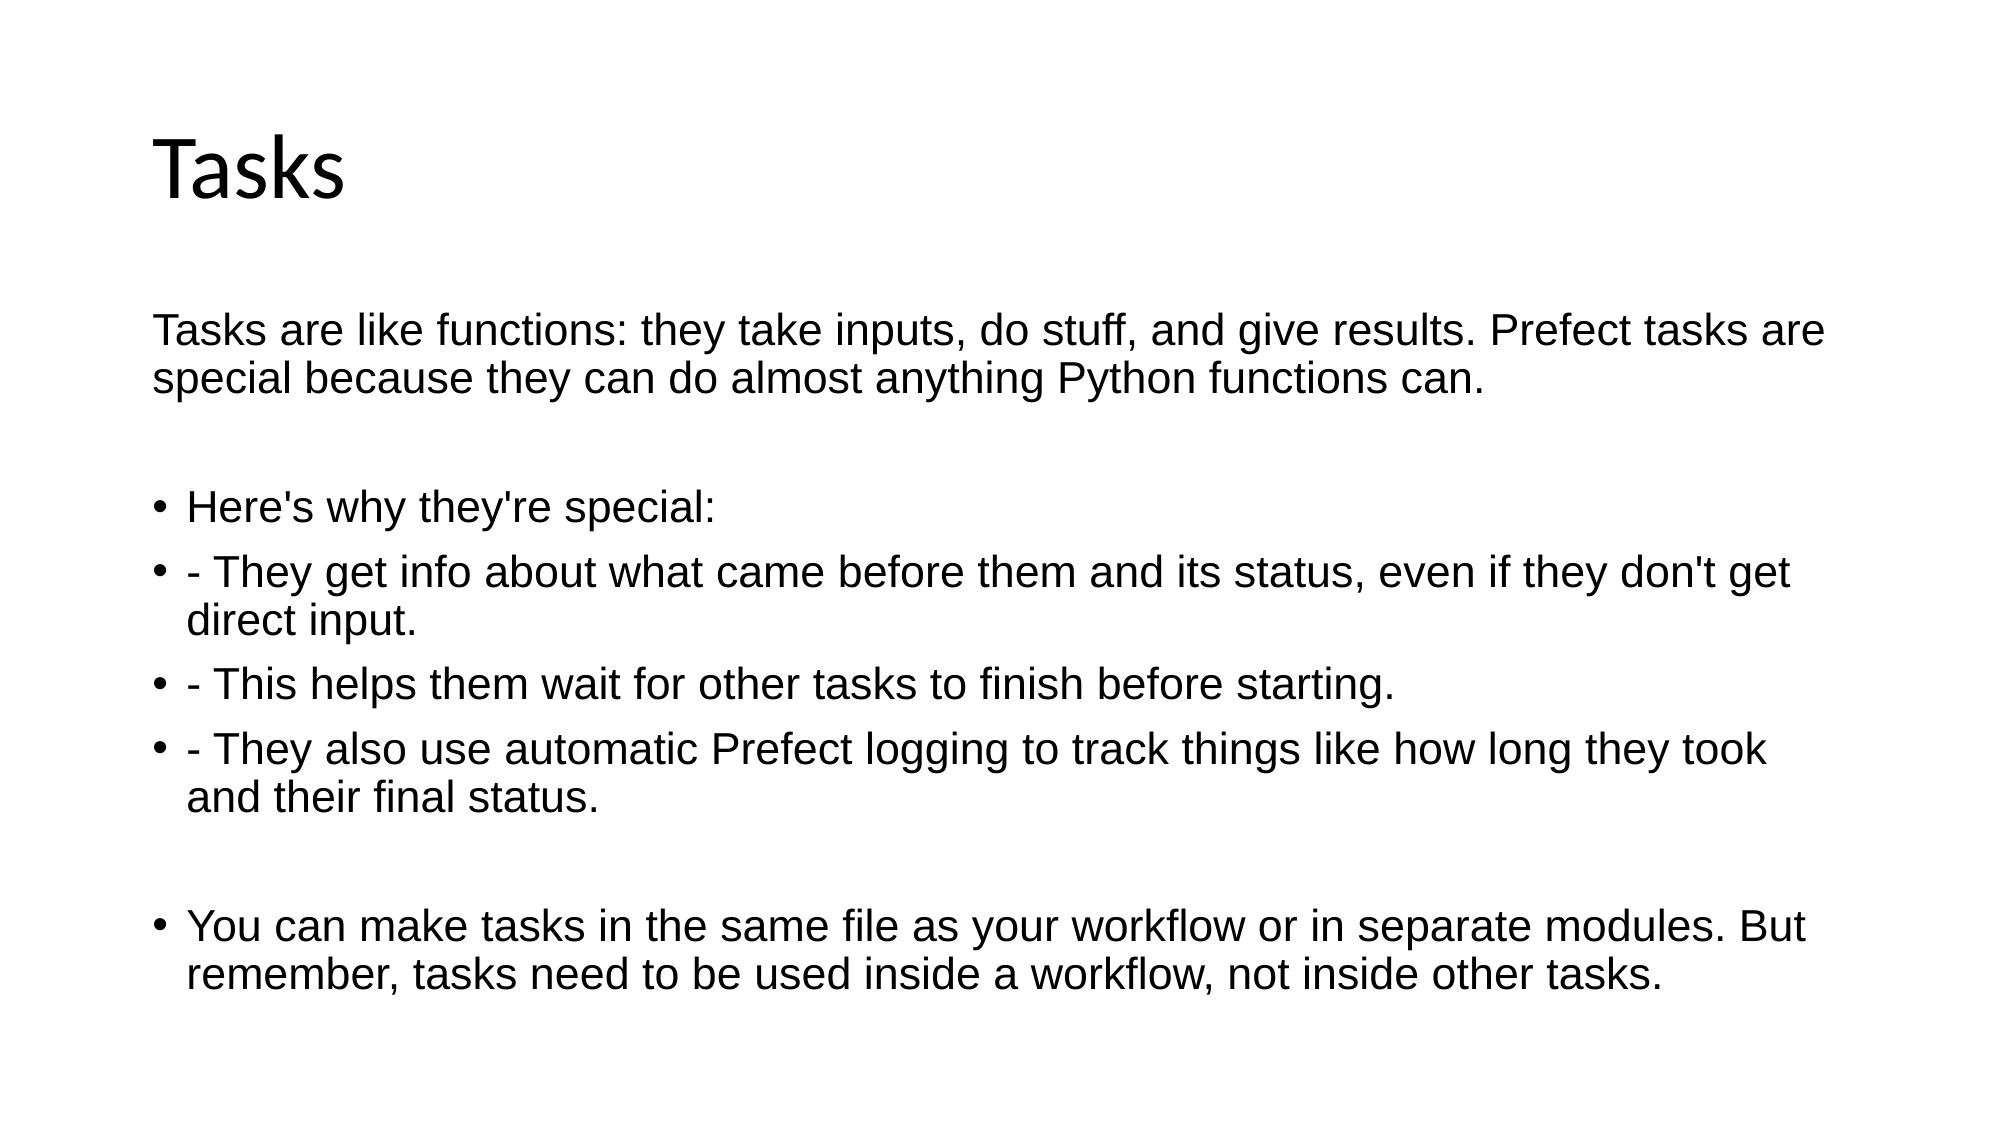

# Tasks
Tasks are like functions: they take inputs, do stuff, and give results. Prefect tasks are special because they can do almost anything Python functions can.

Here's why they're special:
- They get info about what came before them and its status, even if they don't get direct input.
- This helps them wait for other tasks to finish before starting.
- They also use automatic Prefect logging to track things like how long they took and their final status.

You can make tasks in the same file as your workflow or in separate modules. But remember, tasks need to be used inside a workflow, not inside other tasks.